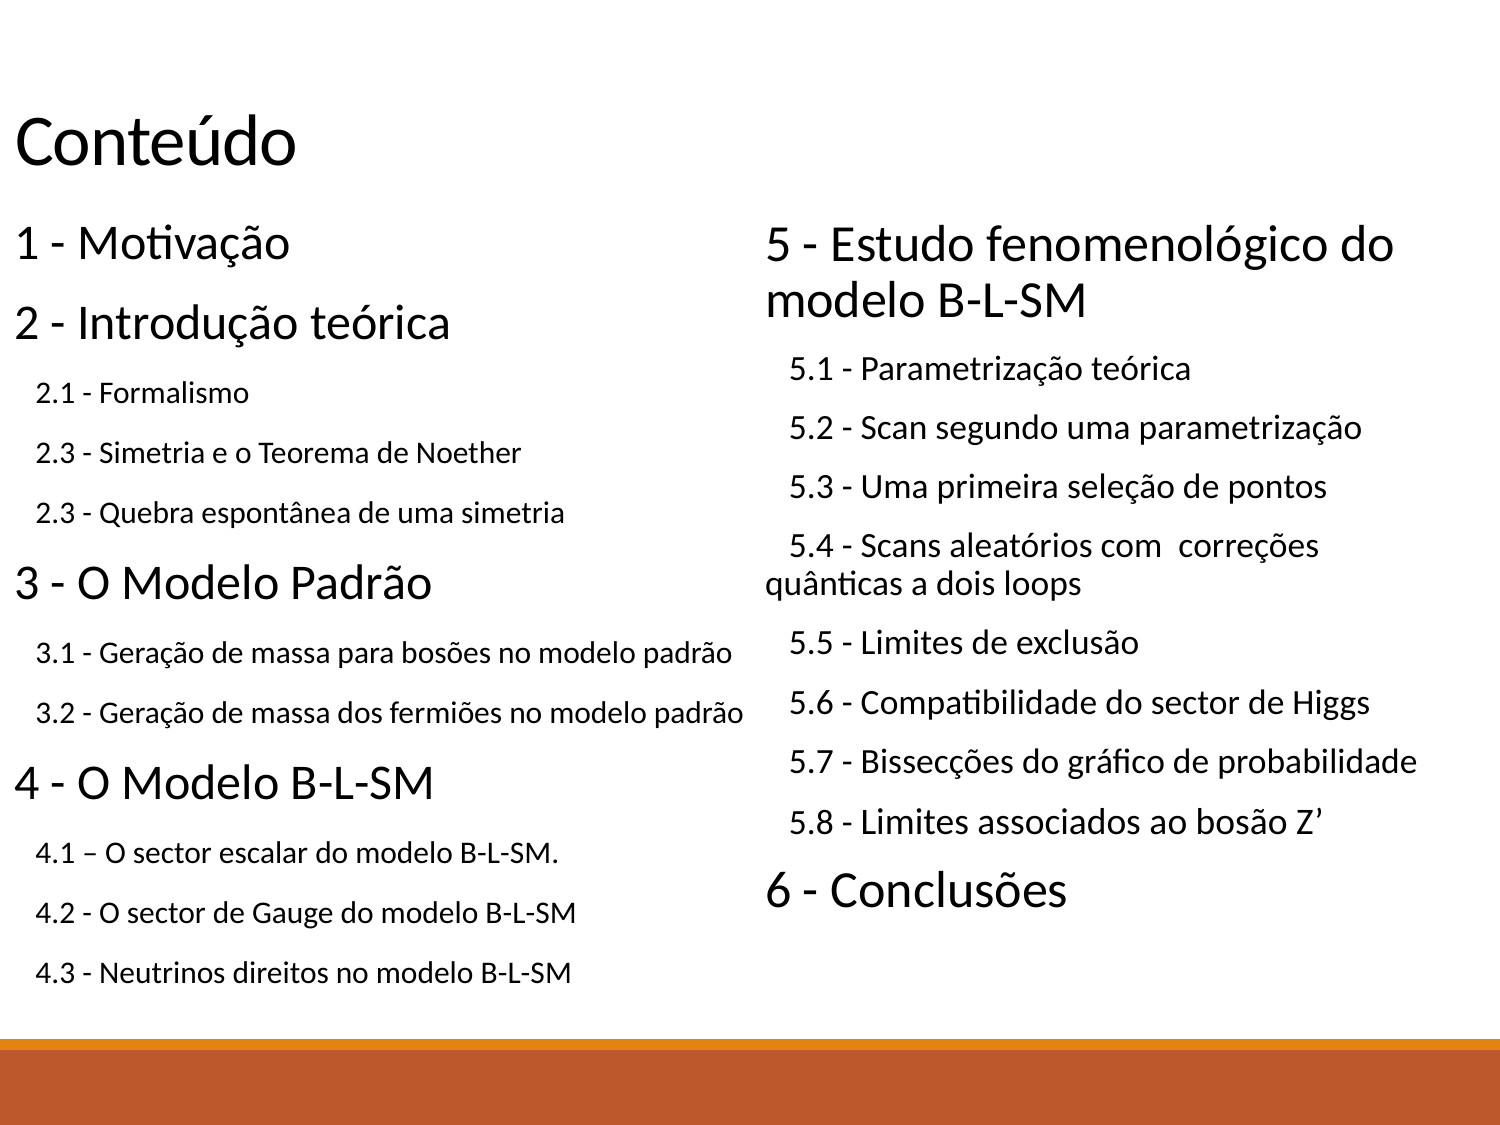

# Conteúdo
1 - Motivação
2 - Introdução teórica
   2.1 - Formalismo
   2.3 - Simetria e o Teorema de Noether
   2.3 - Quebra espontânea de uma simetria
3 - O Modelo Padrão
   3.1 - Geração de massa para bosões no modelo padrão
   3.2 - Geração de massa dos fermiões no modelo padrão
4 - O Modelo B-L-SM
   4.1 – O sector escalar do modelo B-L-SM.
   4.2 - O sector de Gauge do modelo B-L-SM
   4.3 - Neutrinos direitos no modelo B-L-SM
5 - Estudo fenomenológico do modelo B-L-SM
   5.1 - Parametrização teórica
   5.2 - Scan segundo uma parametrização
   5.3 - Uma primeira seleção de pontos
   5.4 - Scans aleatórios com  correções quânticas a dois loops
   5.5 - Limites de exclusão
   5.6 - Compatibilidade do sector de Higgs
   5.7 - Bissecções do gráfico de probabilidade
   5.8 - Limites associados ao bosão Z’
6 - Conclusões